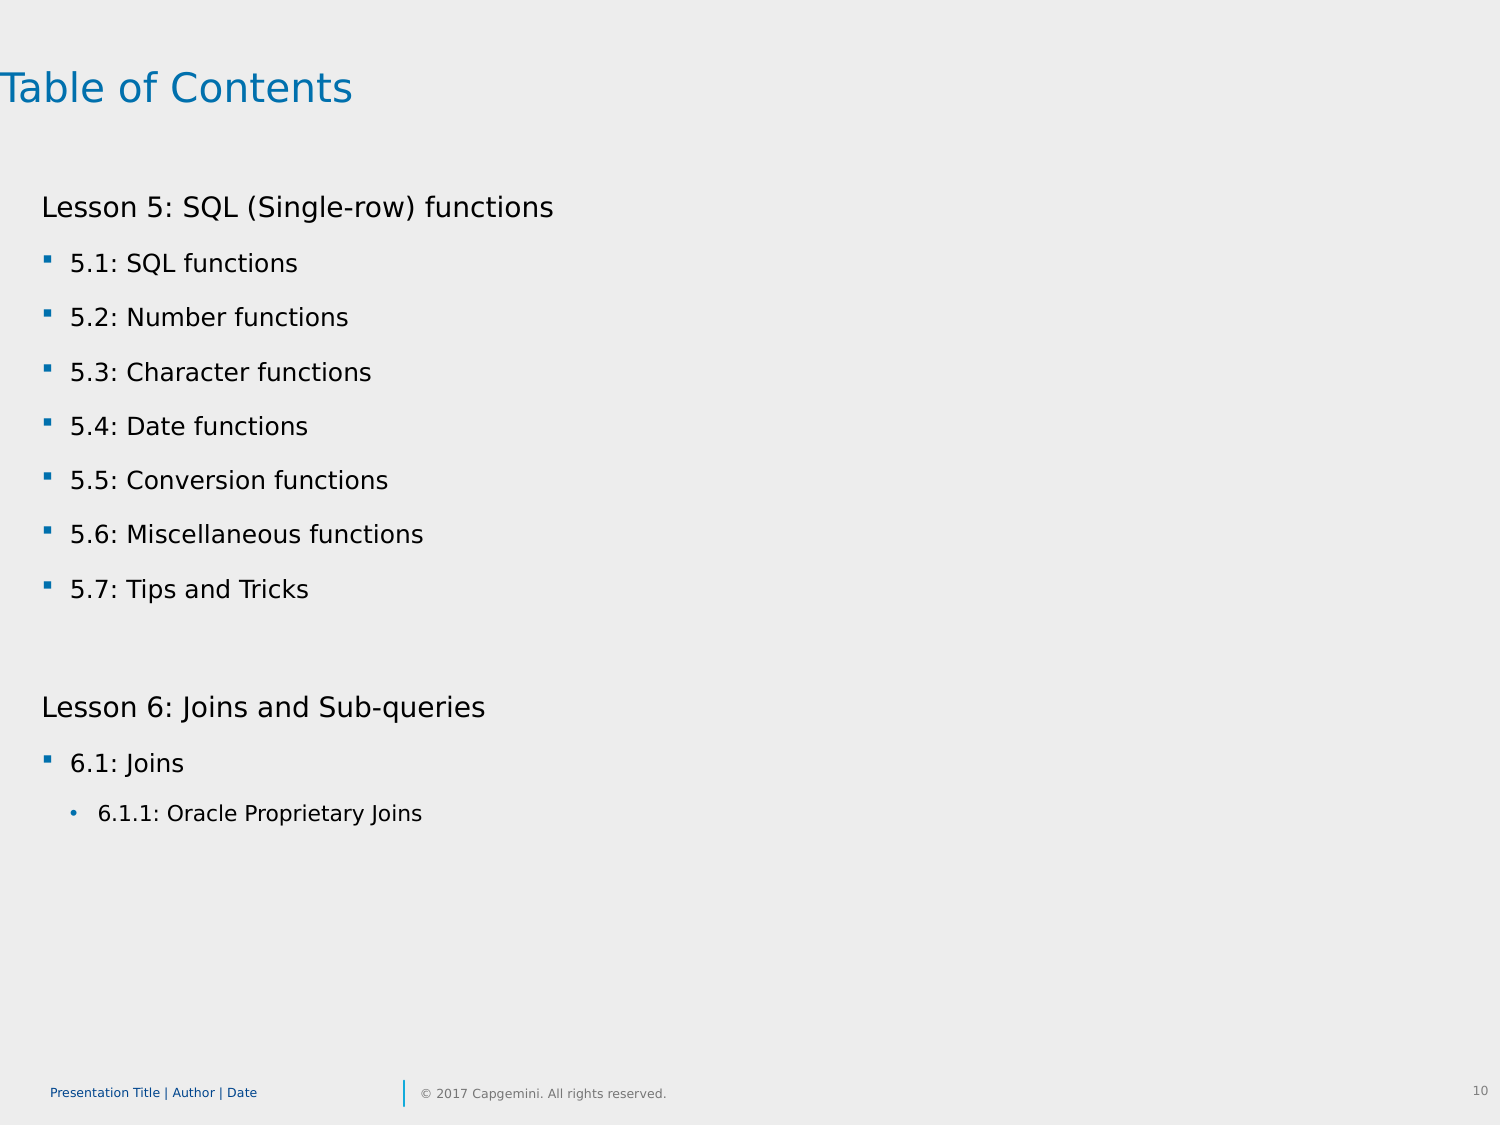

Table of Contents
Lesson 5: SQL (Single-row) functions
5.1: SQL functions
5.2: Number functions
5.3: Character functions
5.4: Date functions
5.5: Conversion functions
5.6: Miscellaneous functions
5.7: Tips and Tricks

Lesson 6: Joins and Sub-queries
6.1: Joins
6.1.1: Oracle Proprietary Joins